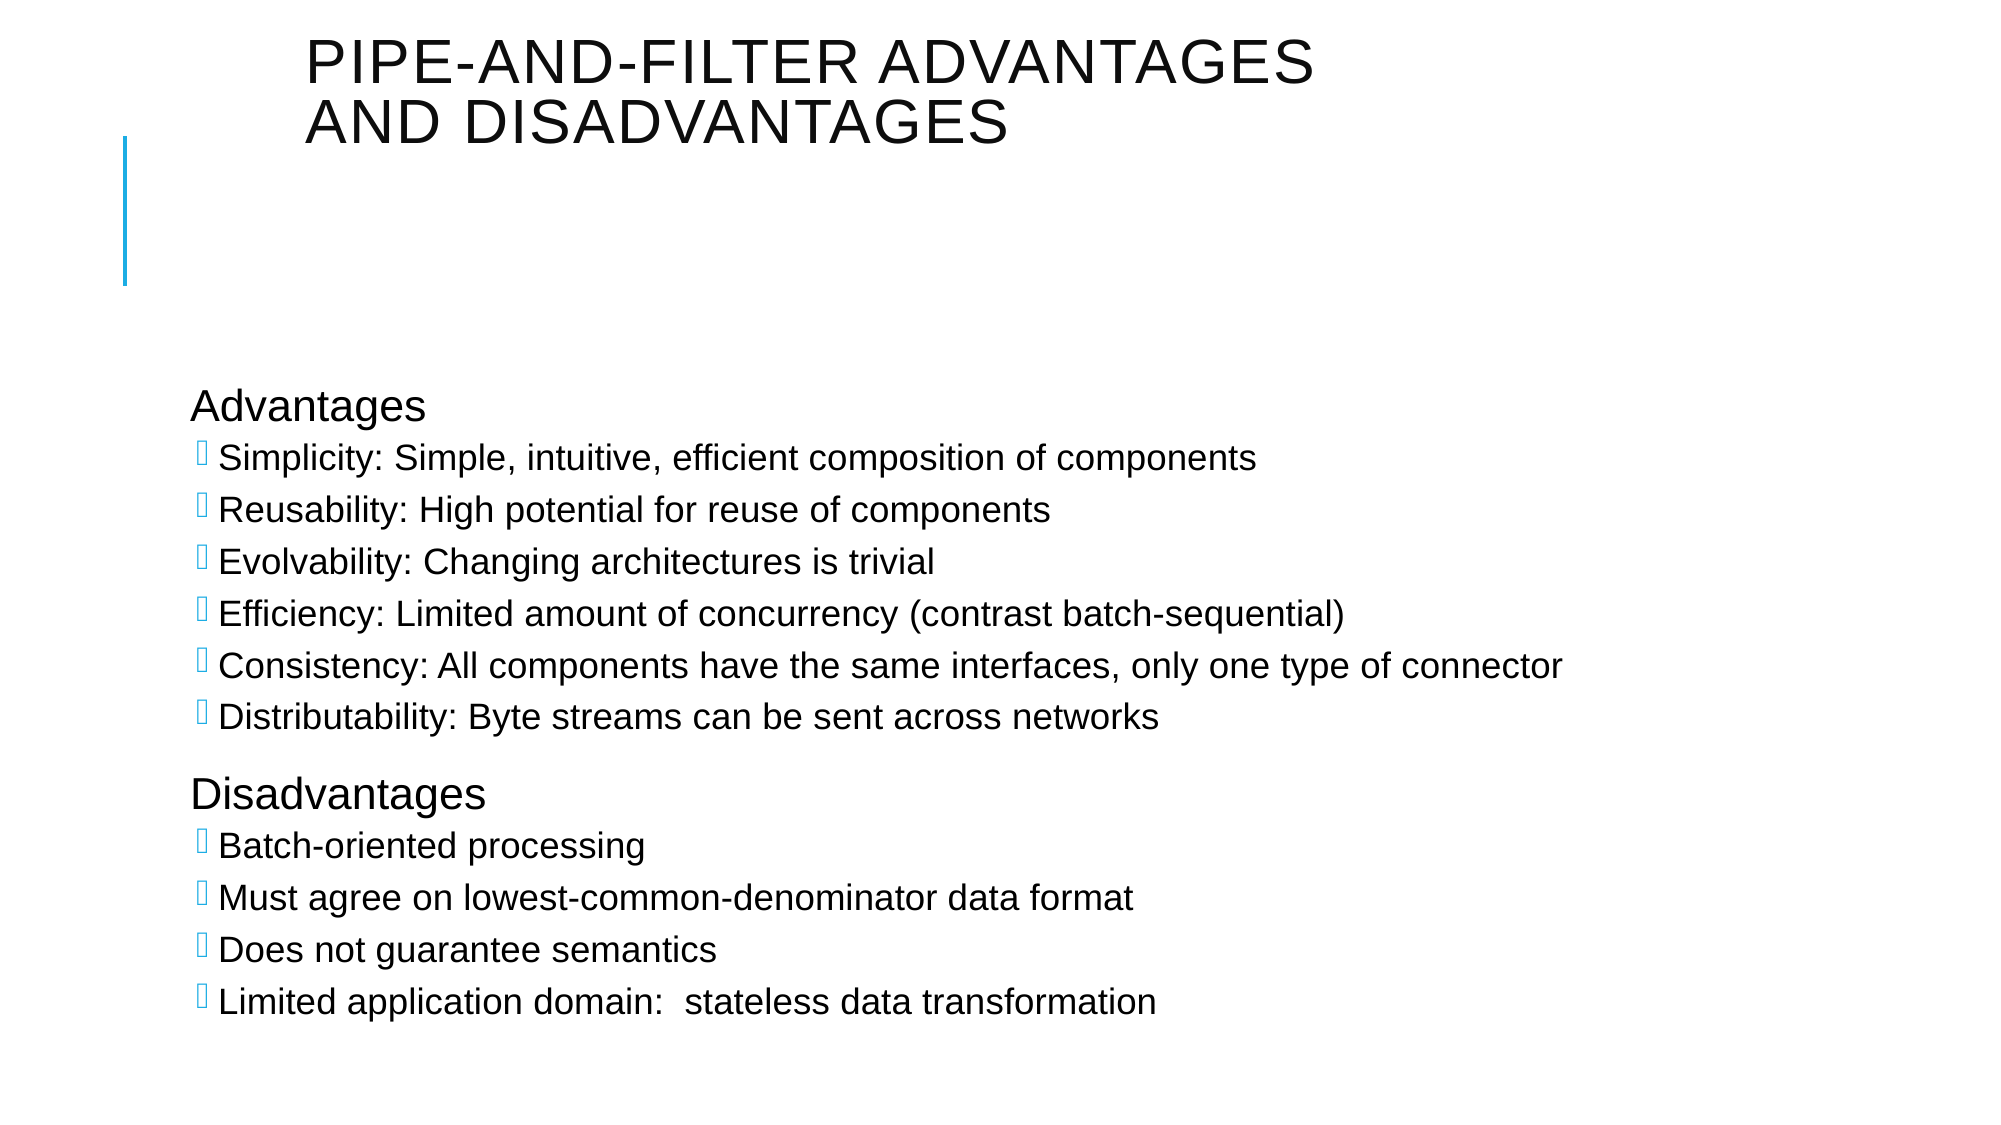

# Pipe-and-Filter Advantages and Disadvantages
Advantages
Simplicity: Simple, intuitive, efficient composition of components
Reusability: High potential for reuse of components
Evolvability: Changing architectures is trivial
Efficiency: Limited amount of concurrency (contrast batch-sequential)
Consistency: All components have the same interfaces, only one type of connector
Distributability: Byte streams can be sent across networks
Disadvantages
Batch-oriented processing
Must agree on lowest-common-denominator data format
Does not guarantee semantics
Limited application domain:  stateless data transformation